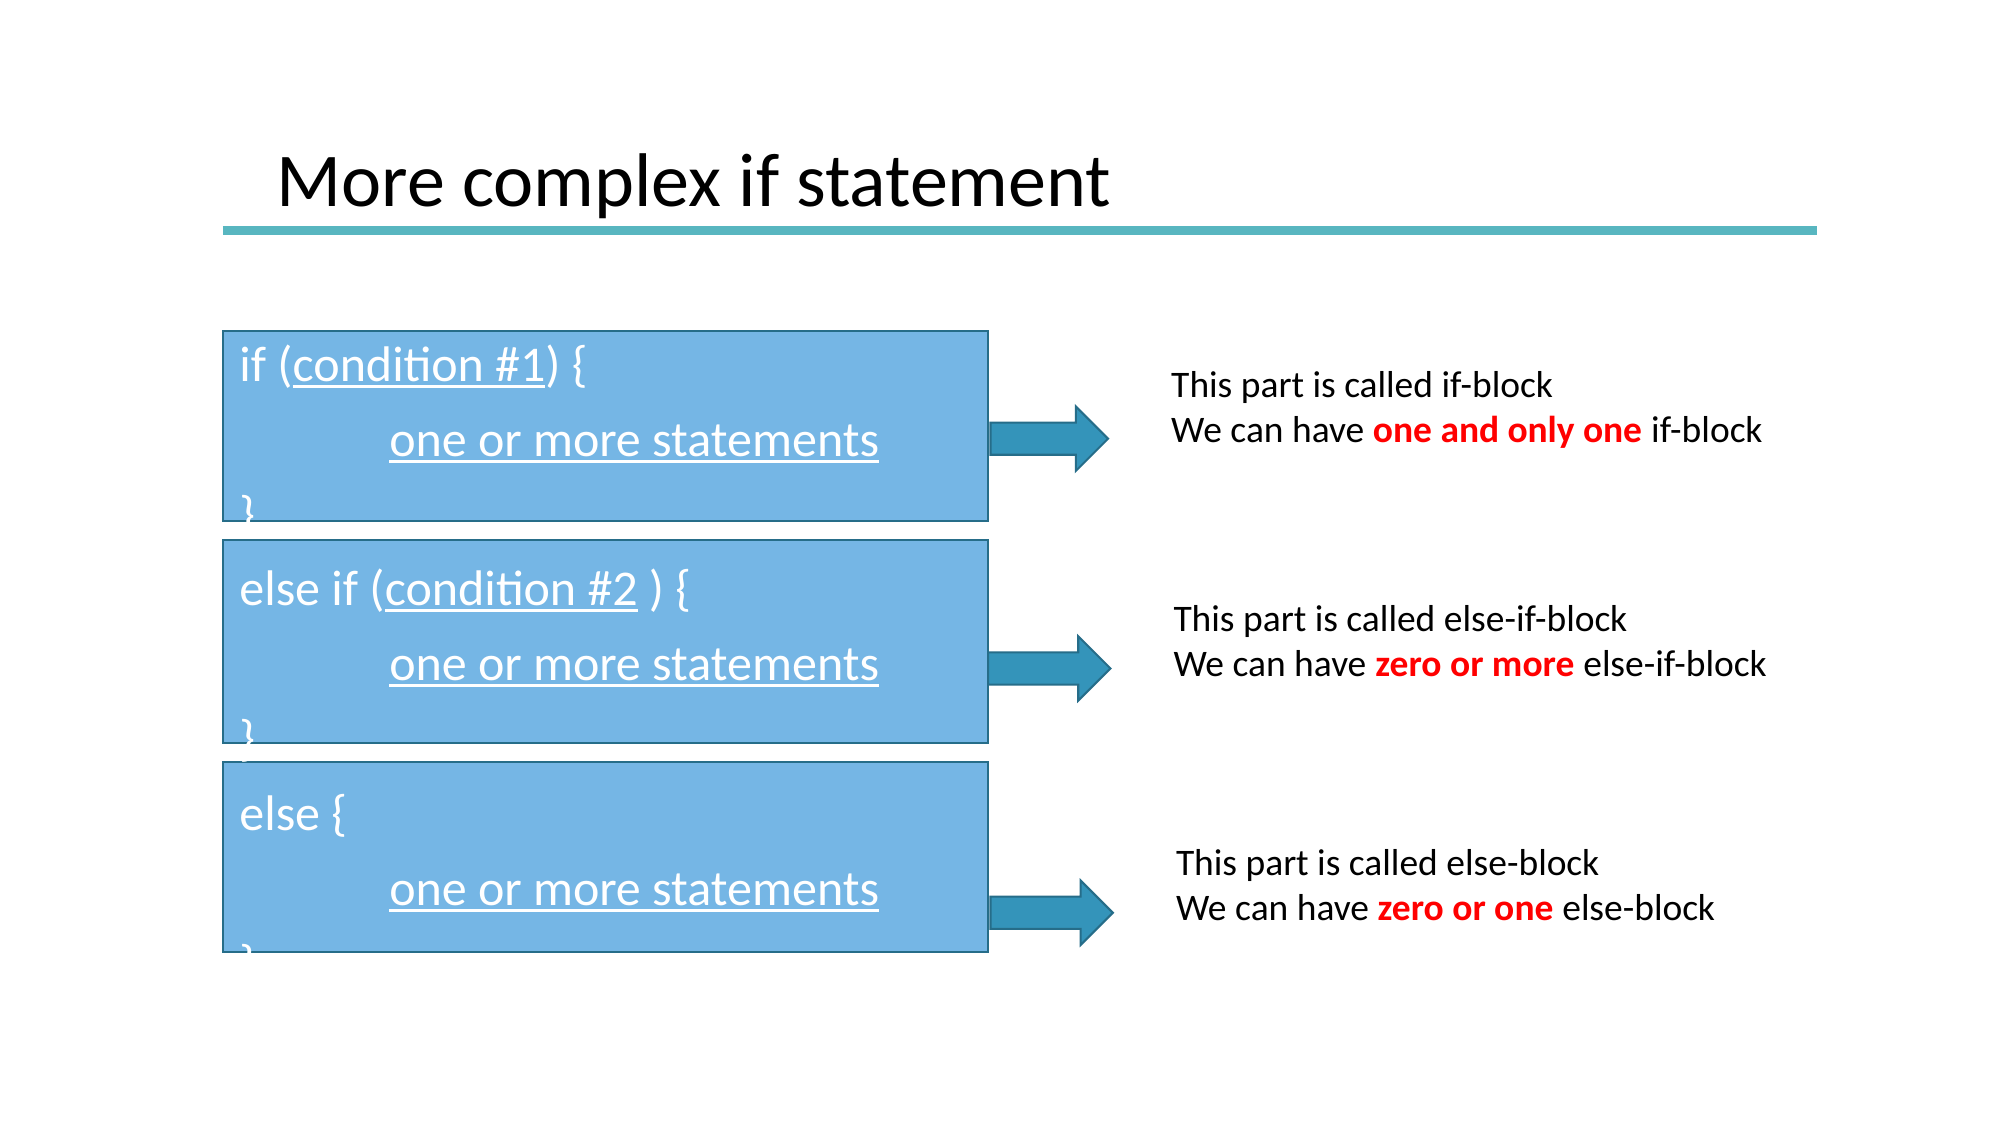

# More complex if statement
if (condition #1) {
	one or more statements
}
else if (condition #2 ) {
	one or more statements
}
else {
	one or more statements
}

This part is called if-block
We can have one and only one if-block

This part is called else-if-block
We can have zero or more else-if-block

This part is called else-block
We can have zero or one else-block